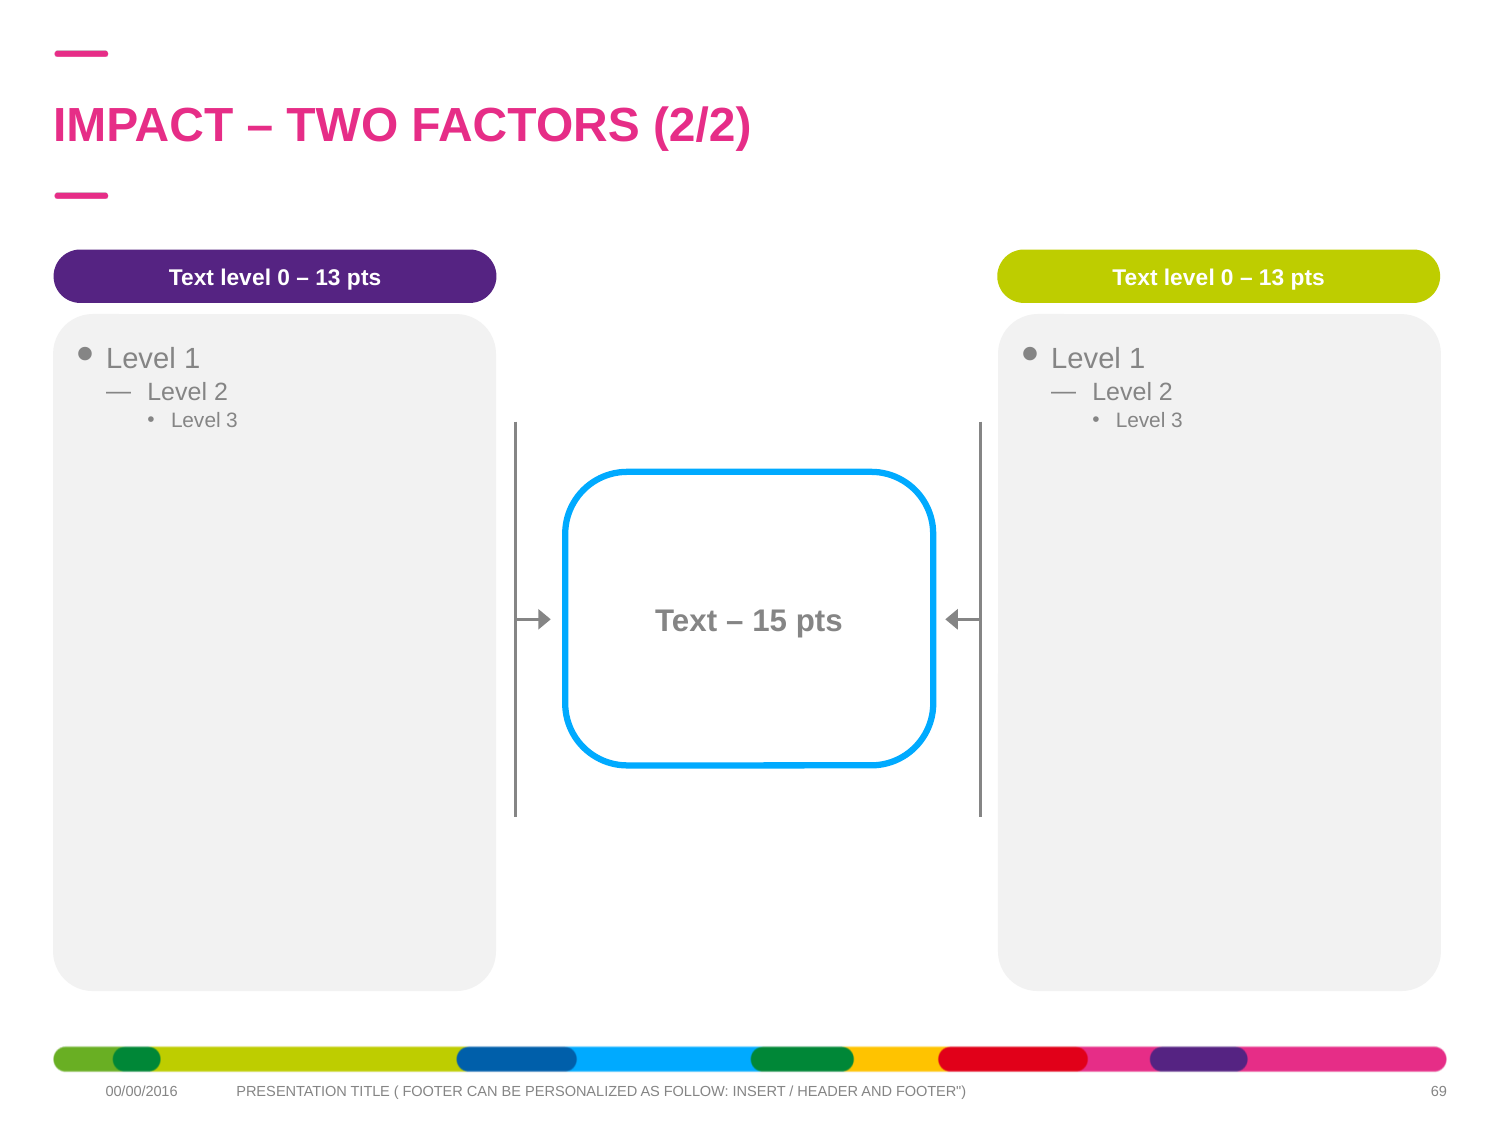

# IMPACT – TWO FACTORS (2/2)
Text level 0 – 13 pts
Text level 0 – 13 pts
Level 1
Level 2
Level 3
Level 1
Level 2
Level 3
Text – 15 pts
69
00/00/2016
PRESENTATION TITLE ( FOOTER CAN BE PERSONALIZED AS FOLLOW: INSERT / HEADER AND FOOTER")